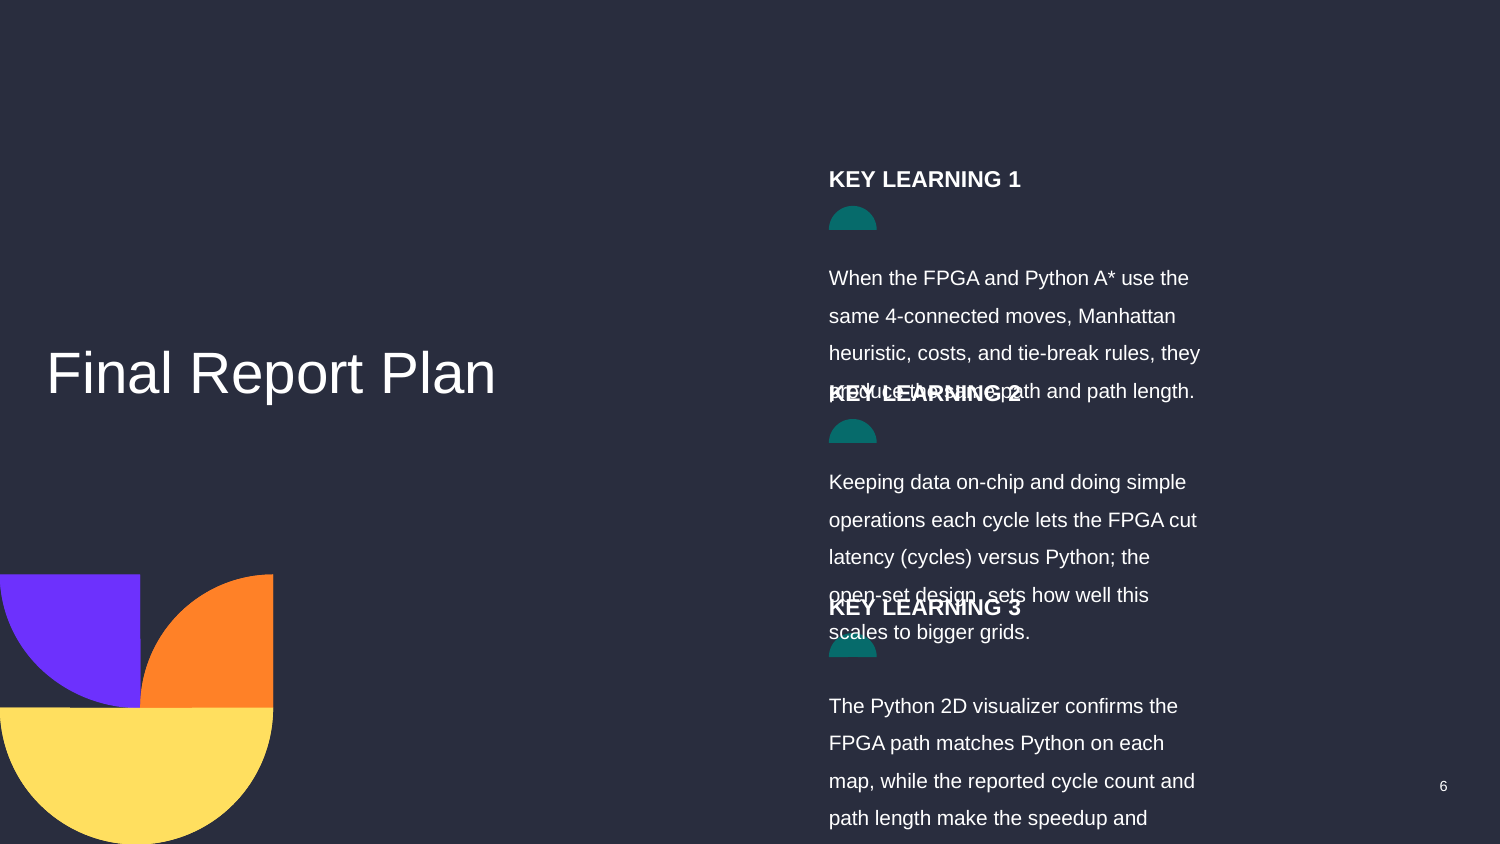

KEY LEARNING 1
When the FPGA and Python A* use the same 4-connected moves, Manhattan heuristic, costs, and tie-break rules, they produce the same path and path length.
# Final Report Plan
KEY LEARNING 2

Keeping data on-chip and doing simple operations each cycle lets the FPGA cut latency (cycles) versus Python; the open-set design  sets how well this scales to bigger grids.
KEY LEARNING 3

The Python 2D visualizer confirms the FPGA path matches Python on each map, while the reported cycle count and path length make the speedup and correctness easy to judge.